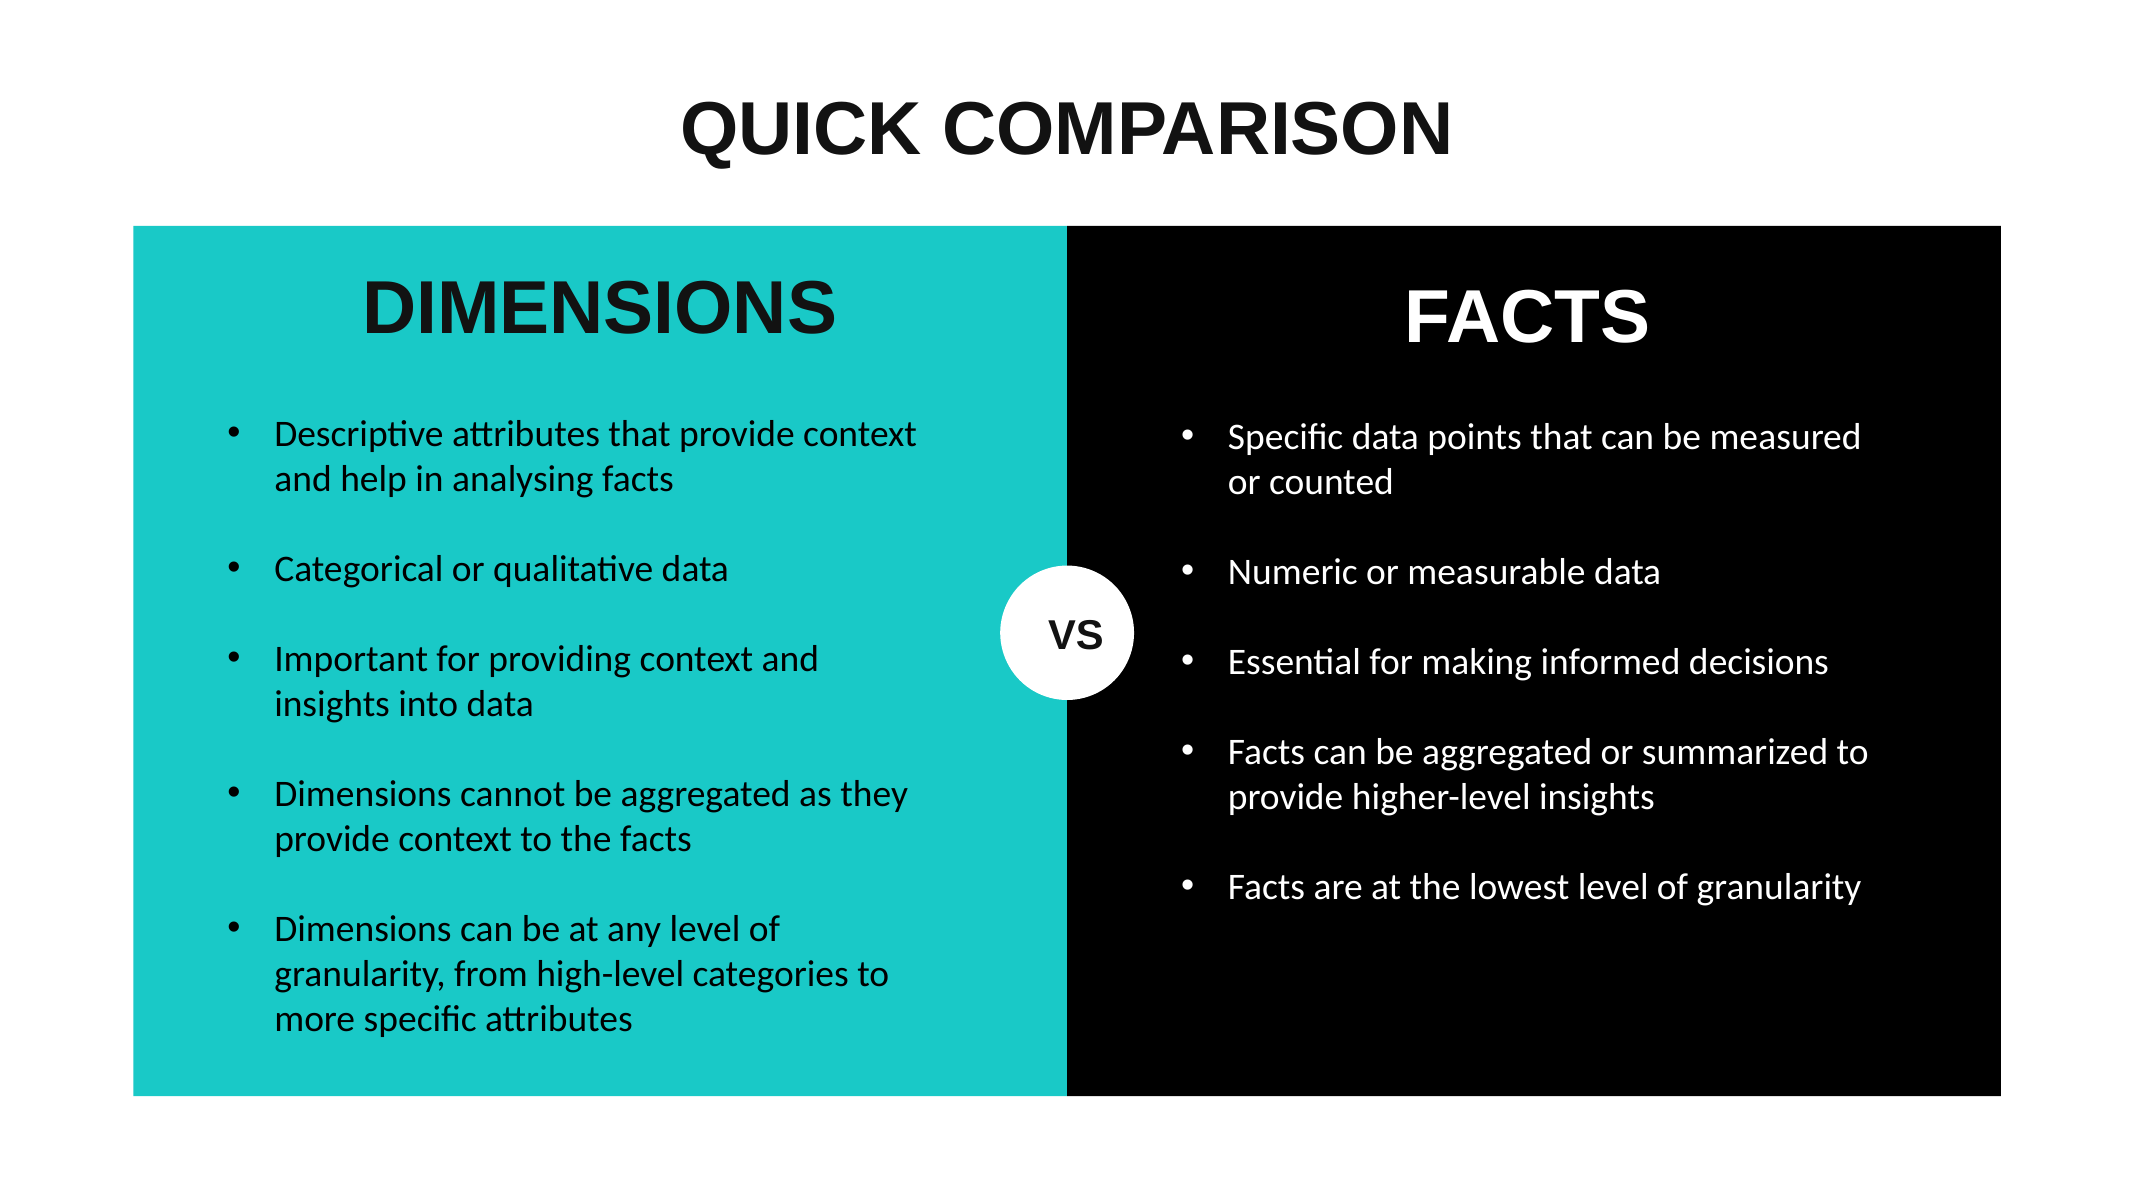

# QUICK COMPARISON

DIMENSIONS
FACTS
|  |  |  |
| --- | --- | --- |
|  |  |  |
|  |  |  |
|  |  |  |
|  |  |  |
|  |  |  |
Descriptive attributes that provide context and help in analysing facts

Categorical or qualitative data

Important for providing context and insights into data

Dimensions cannot be aggregated as they provide context to the facts

Dimensions can be at any level of granularity, from high-level categories to more specific attributes
Specific data points that can be measured or counted

Numeric or measurable data

Essential for making informed decisions

Facts can be aggregated or summarized to provide higher-level insights

Facts are at the lowest level of granularity

VS
| Essential for making informed decisions |
| --- |